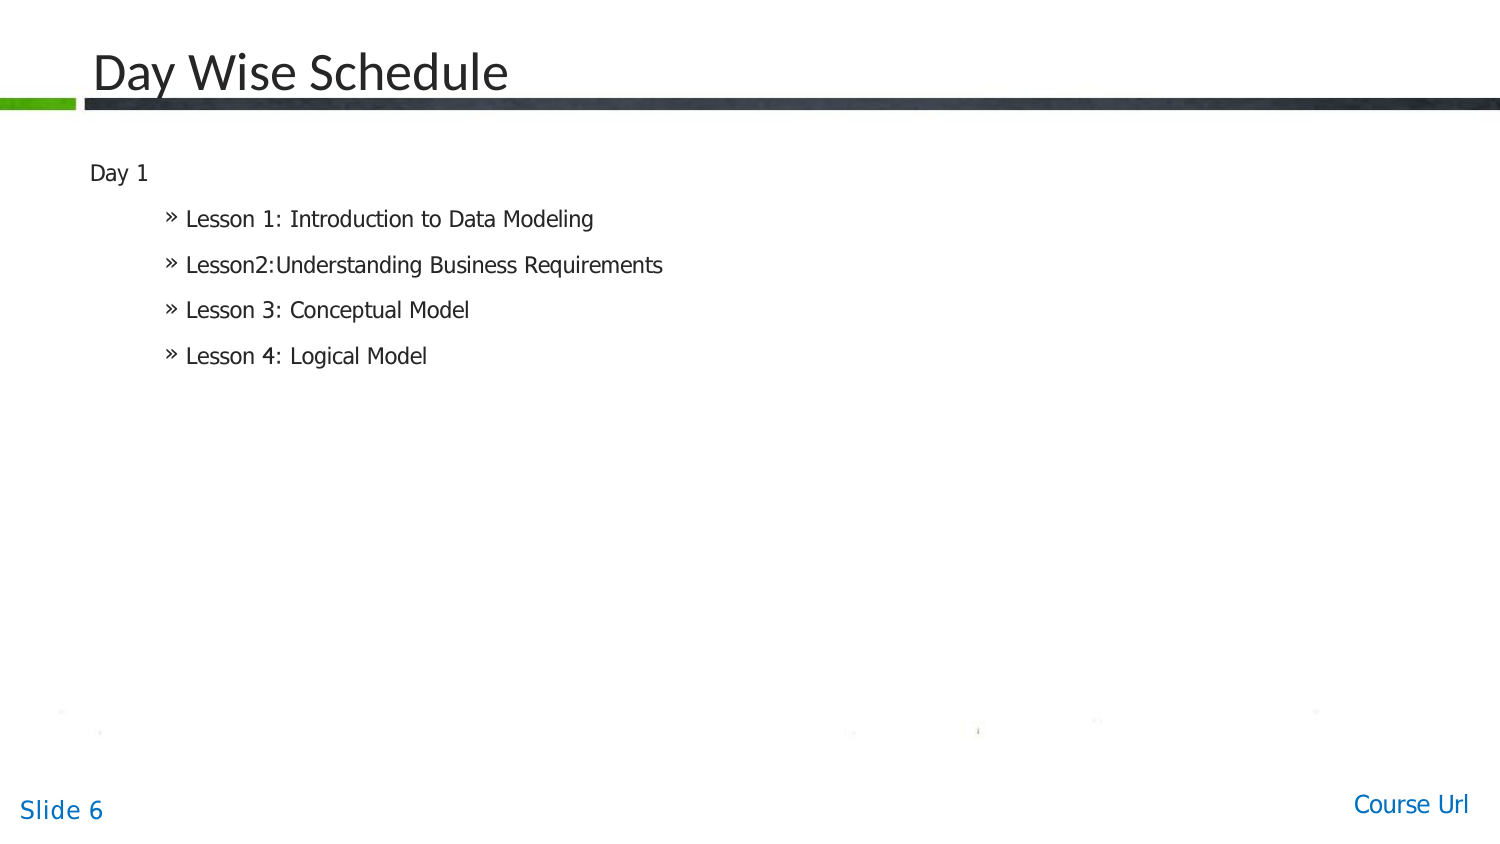

# Day Wise Schedule

Day 1
Lesson 1: Introduction to Data Modeling
Lesson2:Understanding Business Requirements
Lesson 3: Conceptual Model
Lesson 4: Logical Model